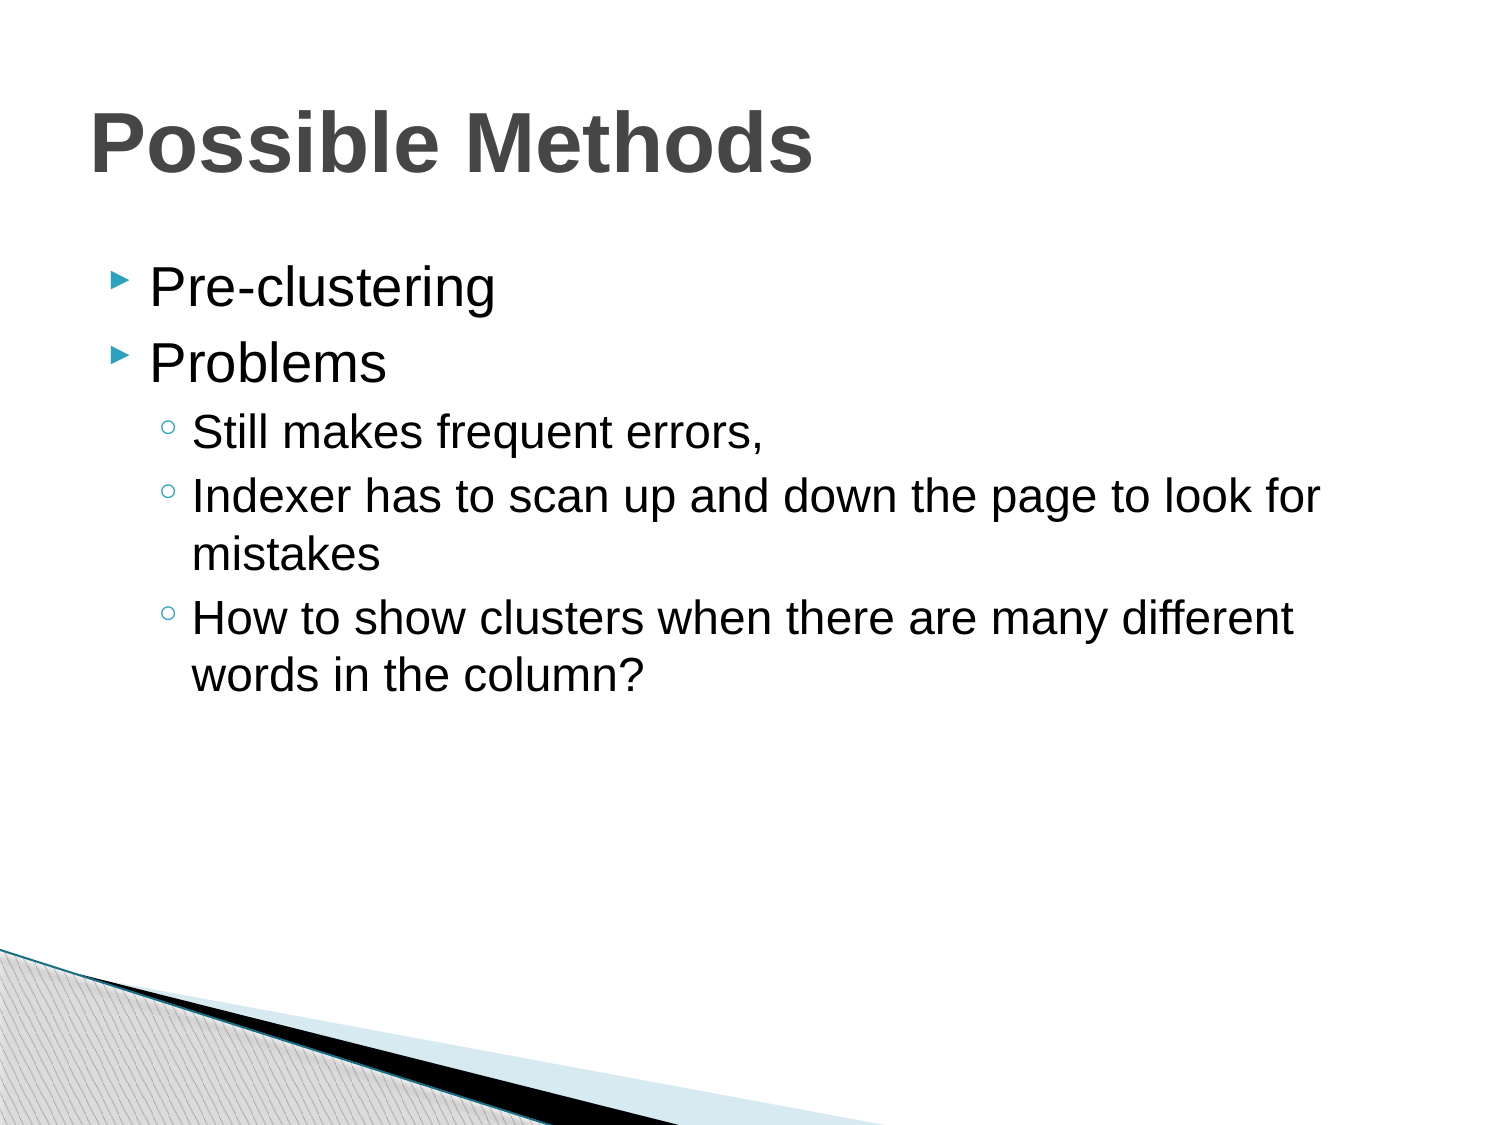

# Possible Methods
Pre-clustering
Problems
Still makes frequent errors,
Indexer has to scan up and down the page to look for mistakes
How to show clusters when there are many different words in the column?